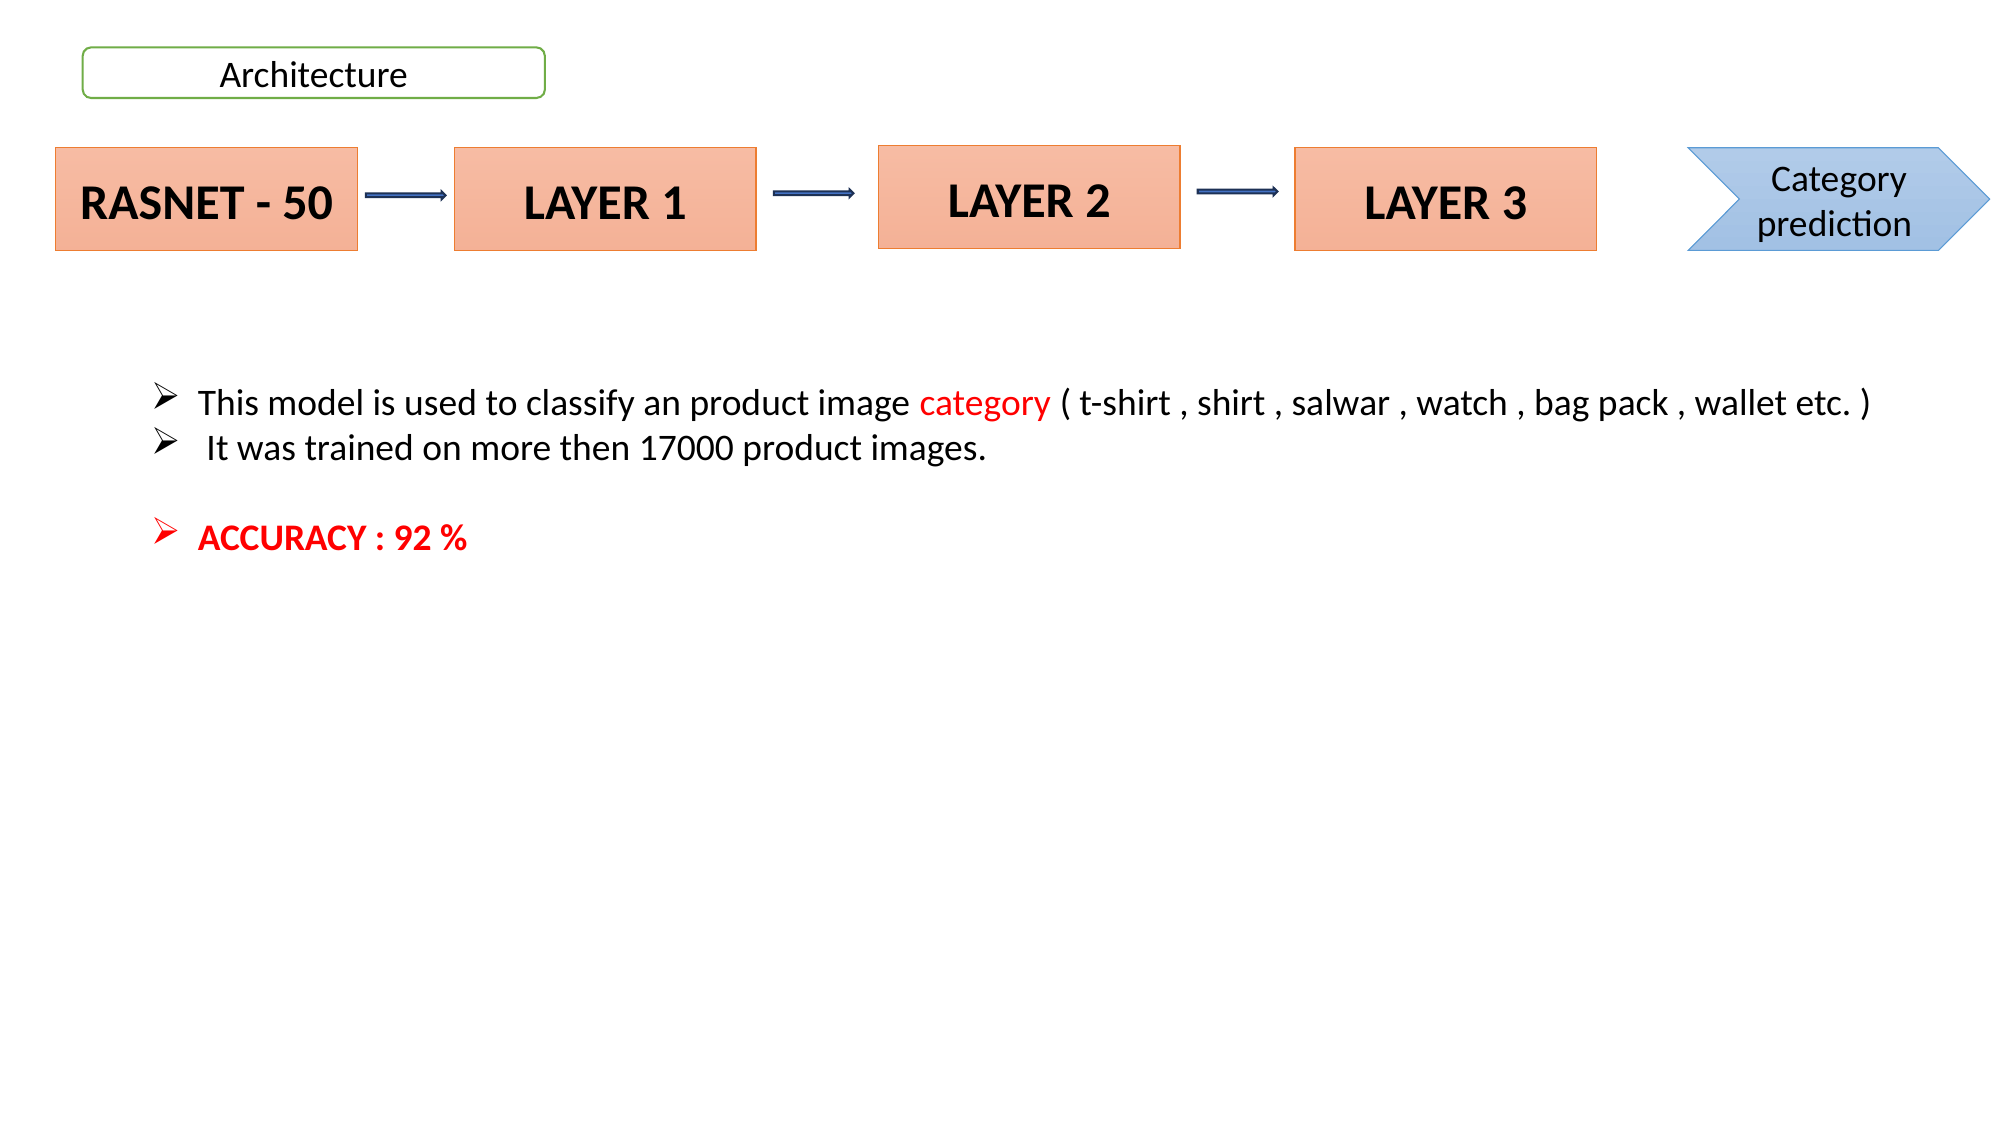

Architecture
LAYER 2
LAYER 1
LAYER 3
Category prediction
RASNET - 50

This model is used to classify an product image category ( t-shirt , shirt , salwar , watch , bag pack , wallet etc. )
 It was trained on more then 17000 product images.

ACCURACY : 92 %